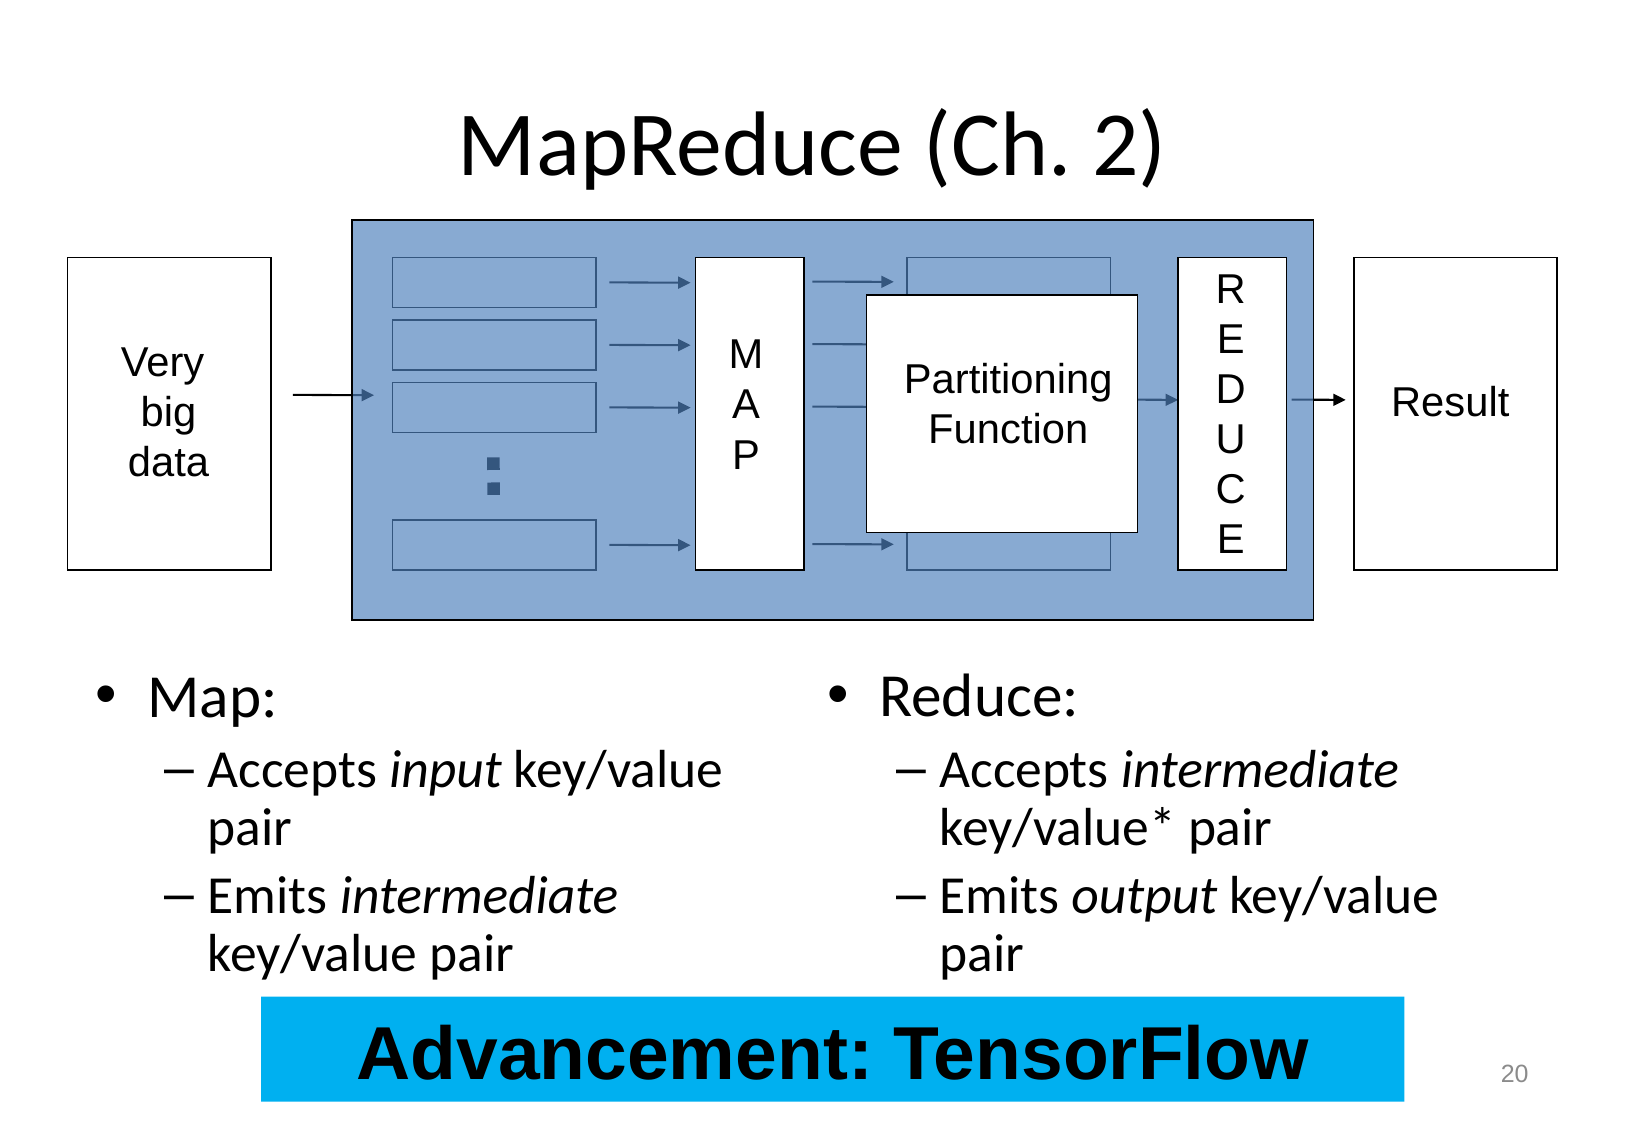

# MapReduce (Ch. 2)

R
E
D
U
C
E

Reduce:
Accepts intermediate key/value* pair
Emits output key/value pair

Map:
Accepts input key/value pair
Emits intermediate key/value pair

Partitioning
Function

M
A
P
Very
big
data

Result

Advancement: TensorFlow
20